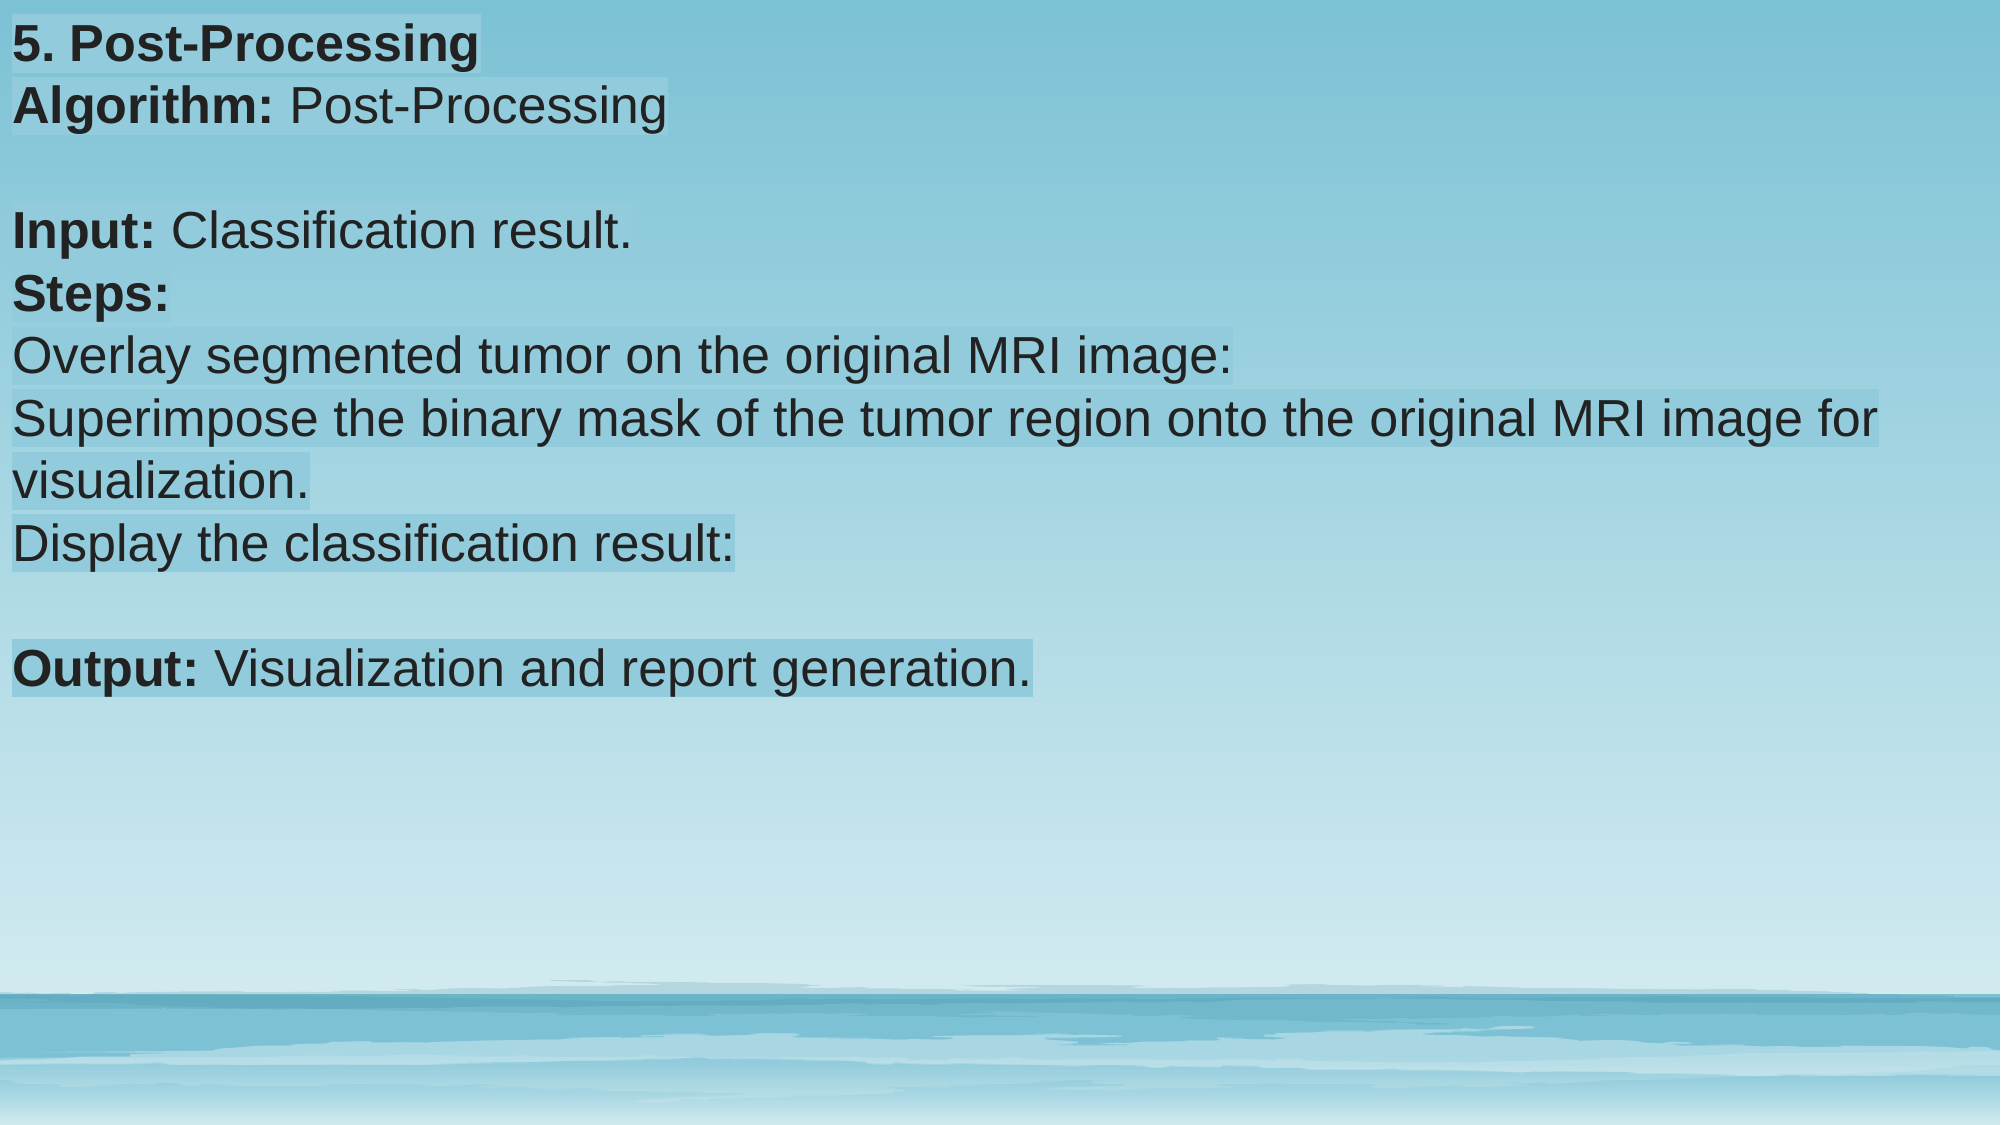

# 5. Post-Processing
Algorithm: Post-Processing

Input: Classification result.
Steps:
Overlay segmented tumor on the original MRI image:
Superimpose the binary mask of the tumor region onto the original MRI image for visualization.
Display the classification result:

Output: Visualization and report generation.